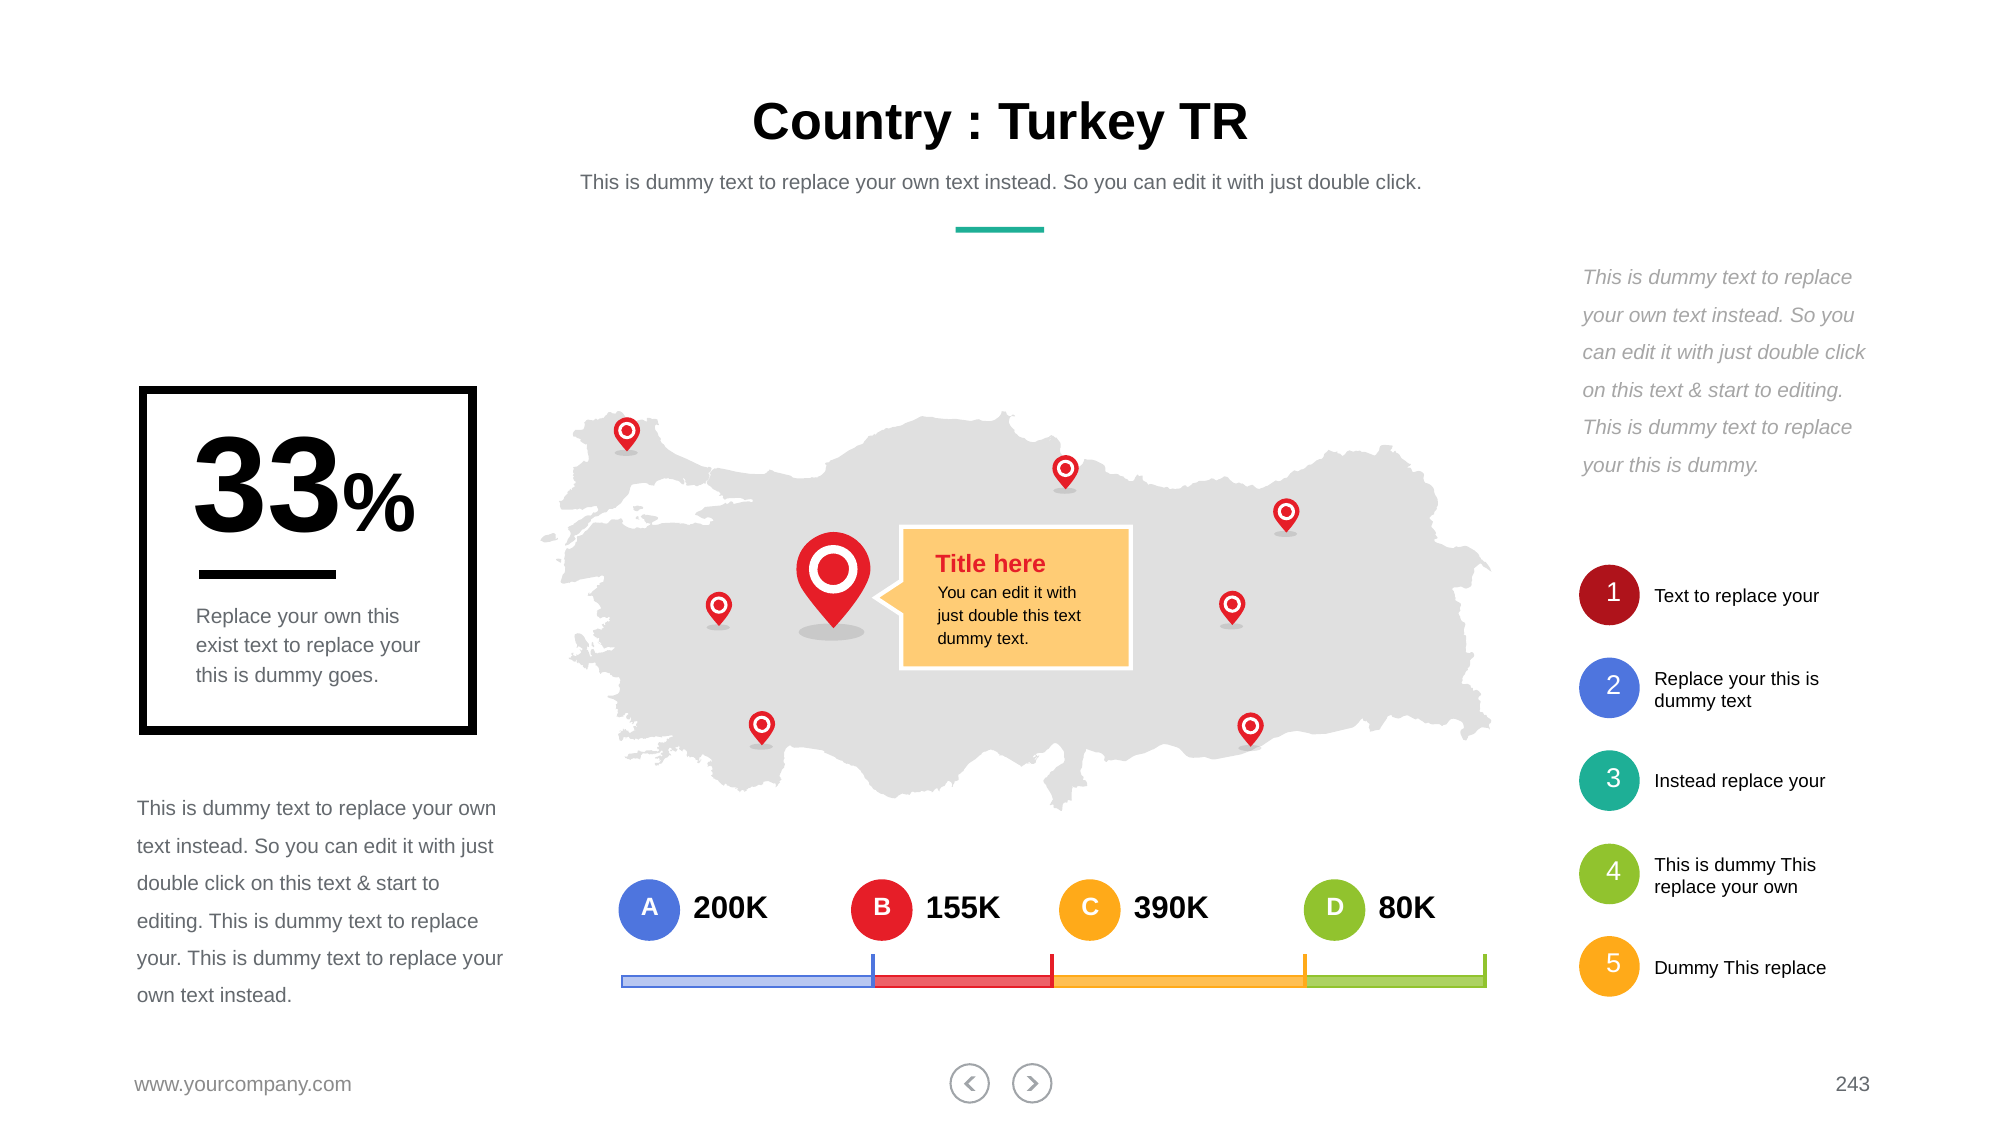

# Country : Turkey TR
This is dummy text to replace your own text instead. So you can edit it with just double click.
This is dummy text to replace your own text instead. So you can edit it with just double click on this text & start to editing. This is dummy text to replace your this is dummy.
33%

Title here

1
You can edit it with just double this text dummy text.
Text to replace your
Replace your own this exist text to replace your this is dummy goes.

Replace your this is dummy text
2

3
Instead replace your
This is dummy text to replace your own text instead. So you can edit it with just double click on this text & start to editing. This is dummy text to replace your. This is dummy text to replace your own text instead.

This is dummy This replace your own
4

200K
155K
390K
80K
A
B
C
D

5
Dummy This replace

www.yourcompany.com
243